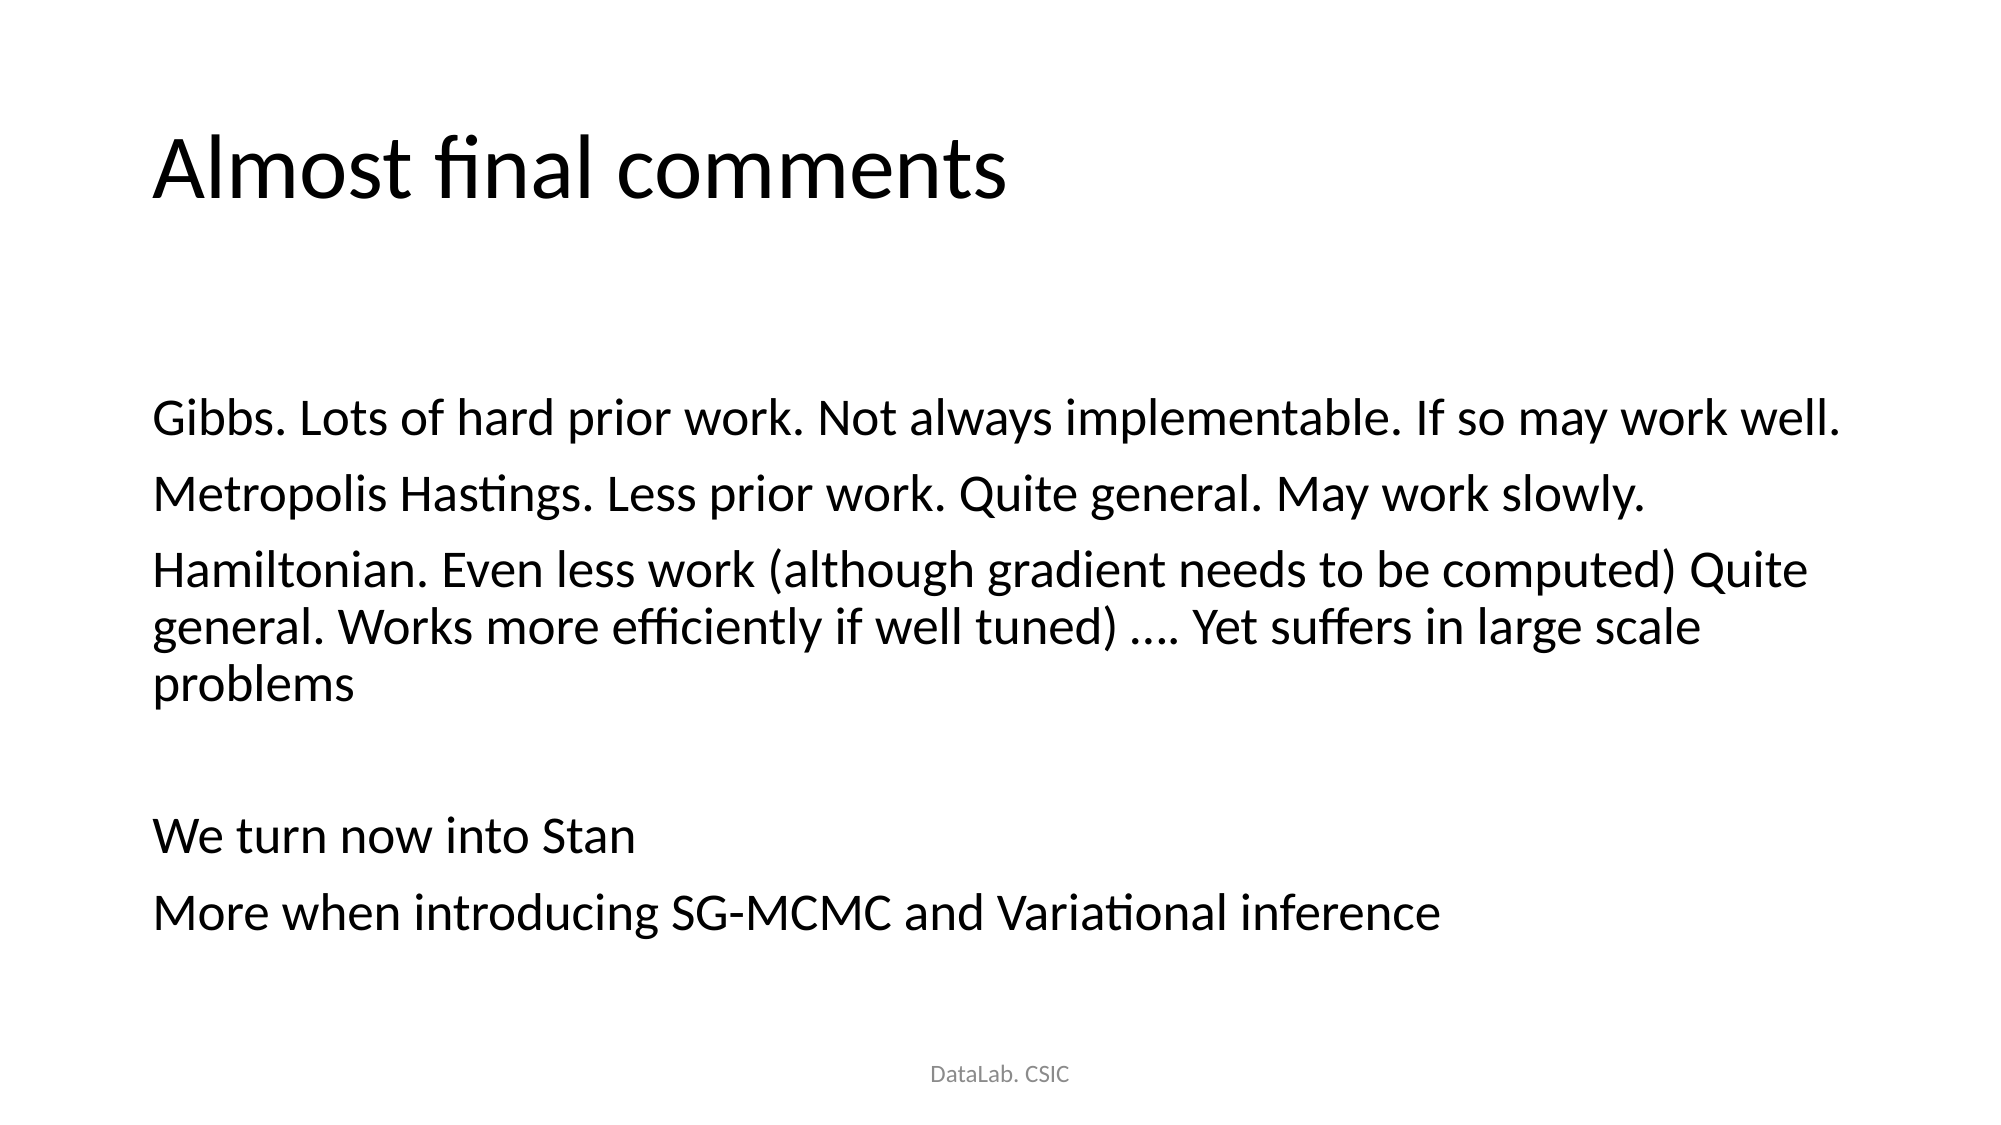

# Almost final comments

Gibbs. Lots of hard prior work. Not always implementable. If so may work well.
Metropolis Hastings. Less prior work. Quite general. May work slowly.
Hamiltonian. Even less work (although gradient needs to be computed) Quite general. Works more efficiently if well tuned) …. Yet suffers in large scale problems

We turn now into Stan
More when introducing SG-MCMC and Variational inference
DataLab. CSIC